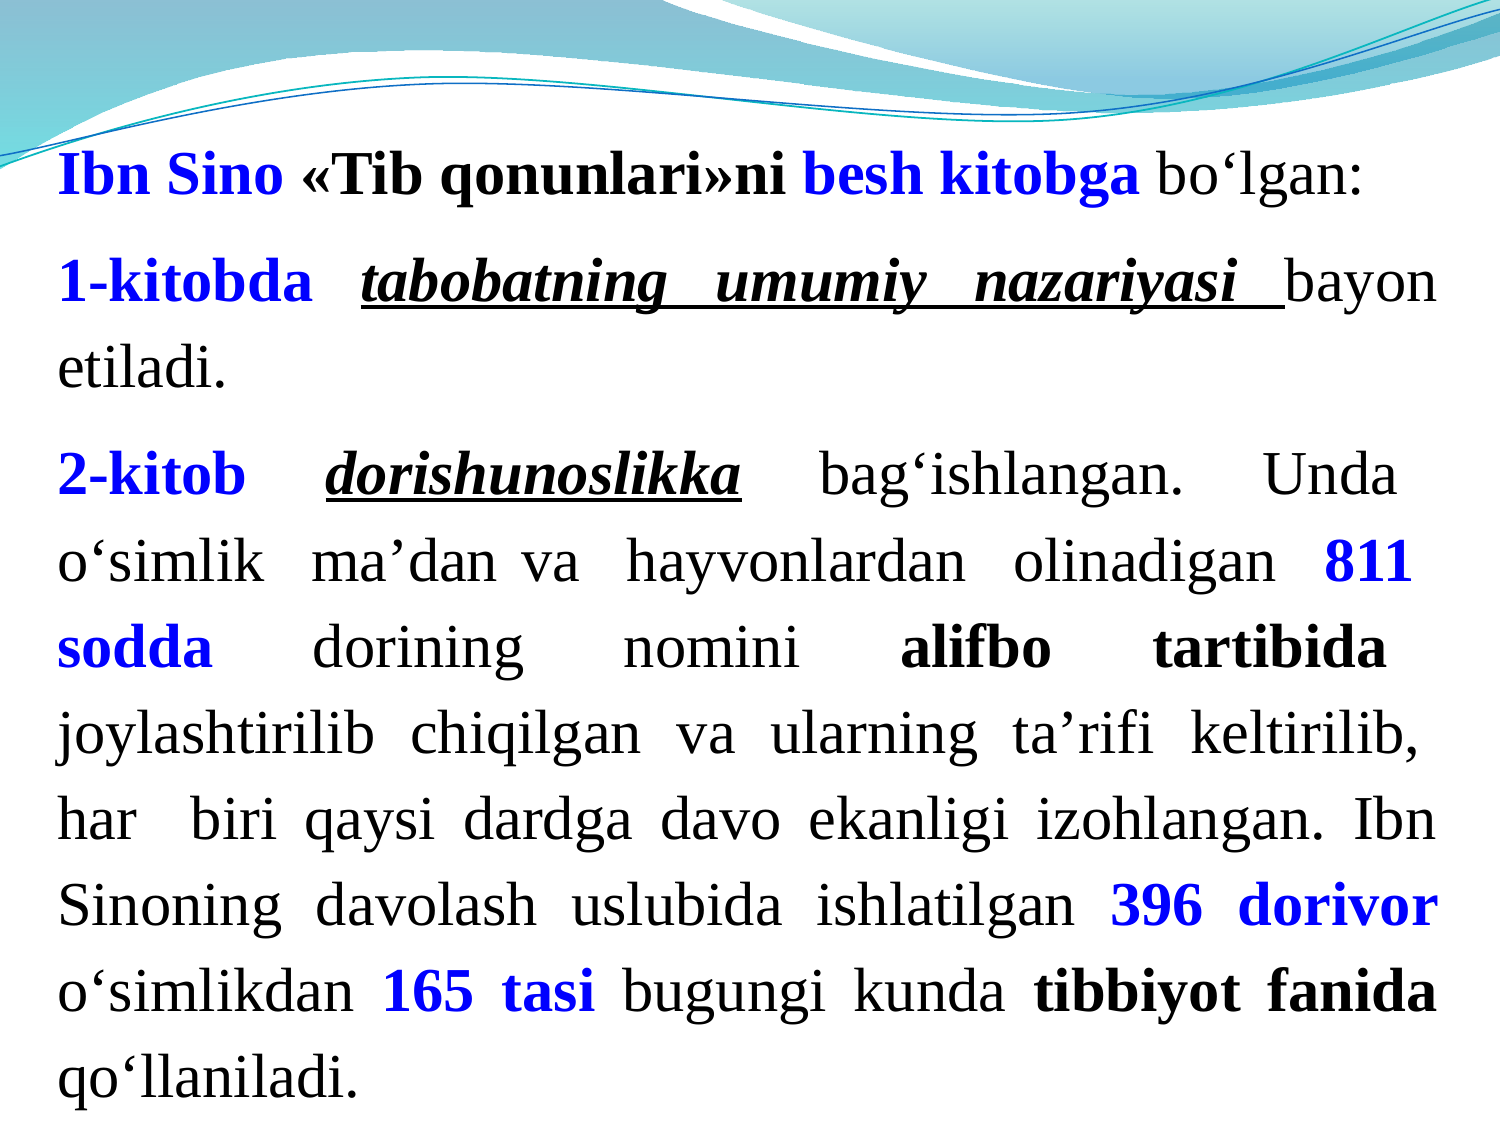

Ibn Sino «Tib qonunlari»ni bеsh kitobga bo‘lgan:
1-kitobda tabobatning umumiy nazariyasi bayon etiladi.
2-kitob  dorishunoslikka  bag‘ishlangan.  Unda  o‘simlik  ma’dan va  hayvonlardan  olinadigan  811  sodda  dorining  nomini  alifbo  tartibida  joylashtirilib  chiqilgan  va  ularning  ta’rifi  kеltirilib,  har  biri qaysi dardga davo ekanligi izohlangan. Ibn Sinoning davolash uslubida ishlatilgan 396 dorivor o‘simlikdan 165 tasi bugungi kunda tibbiyot fanida qo‘llaniladi.